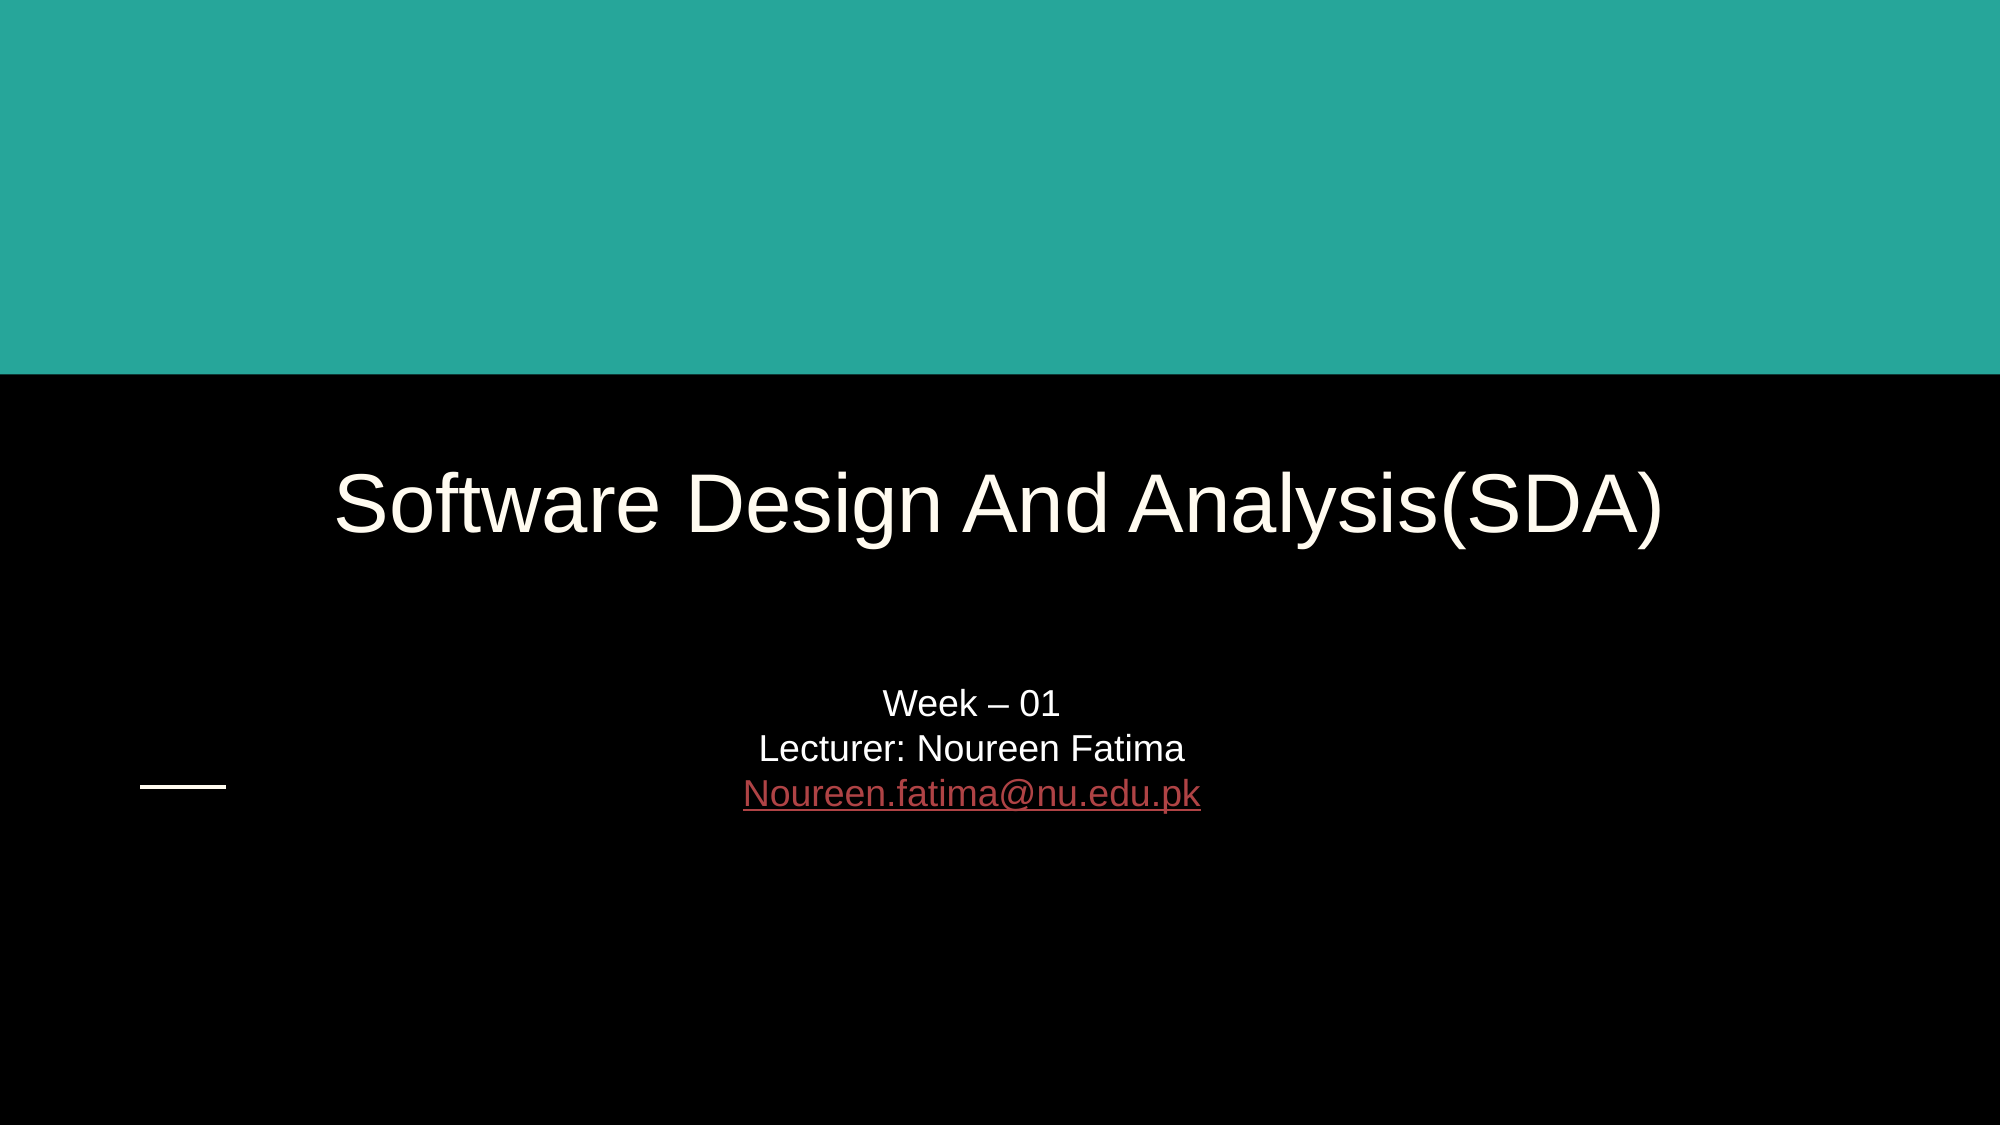

# Software Design And Analysis(SDA)
Week – 01
Lecturer: Noureen Fatima
Noureen.fatima@nu.edu.pk